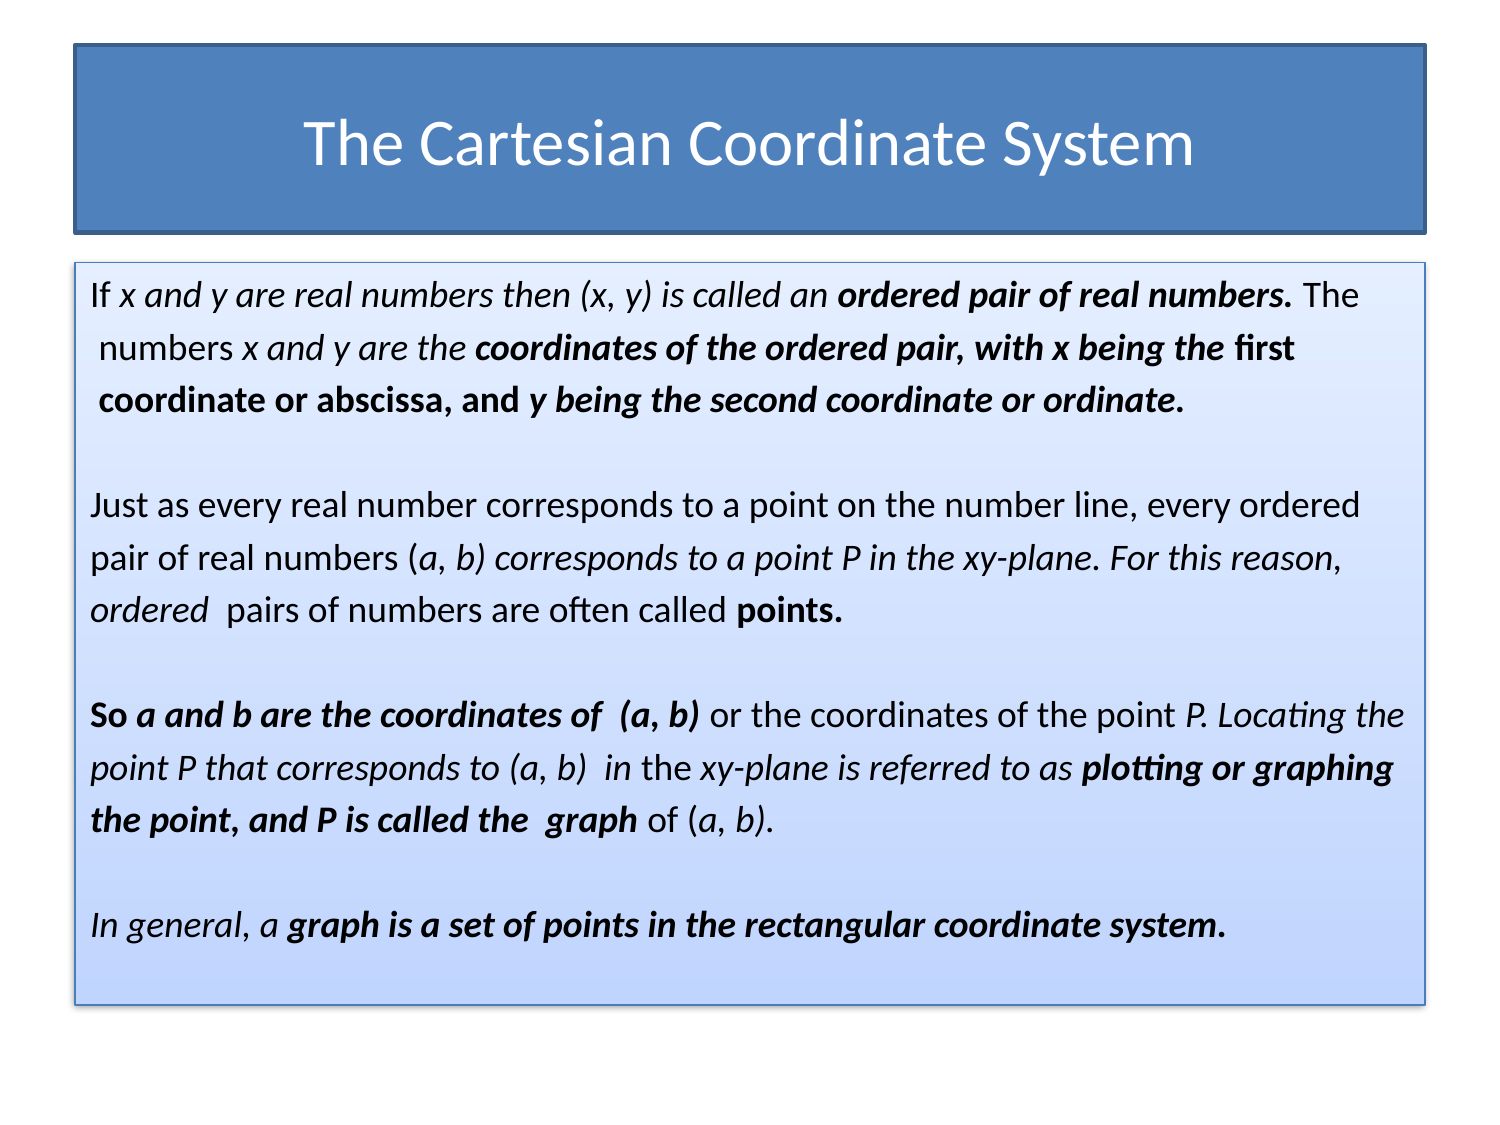

# The Cartesian Coordinate System
If x and y are real numbers then (x, y) is called an ordered pair of real numbers. The
 numbers x and y are the coordinates of the ordered pair, with x being the first
 coordinate or abscissa, and y being the second coordinate or ordinate.

Just as every real number corresponds to a point on the number line, every ordered
pair of real numbers (a, b) corresponds to a point P in the xy-plane. For this reason,
ordered  pairs of numbers are often called points.

So a and b are the coordinates of  (a, b) or the coordinates of the point P. Locating the
point P that corresponds to (a, b)  in the xy-plane is referred to as plotting or graphing
the point, and P is called the  graph of (a, b).

In general, a graph is a set of points in the rectangular coordinate system.